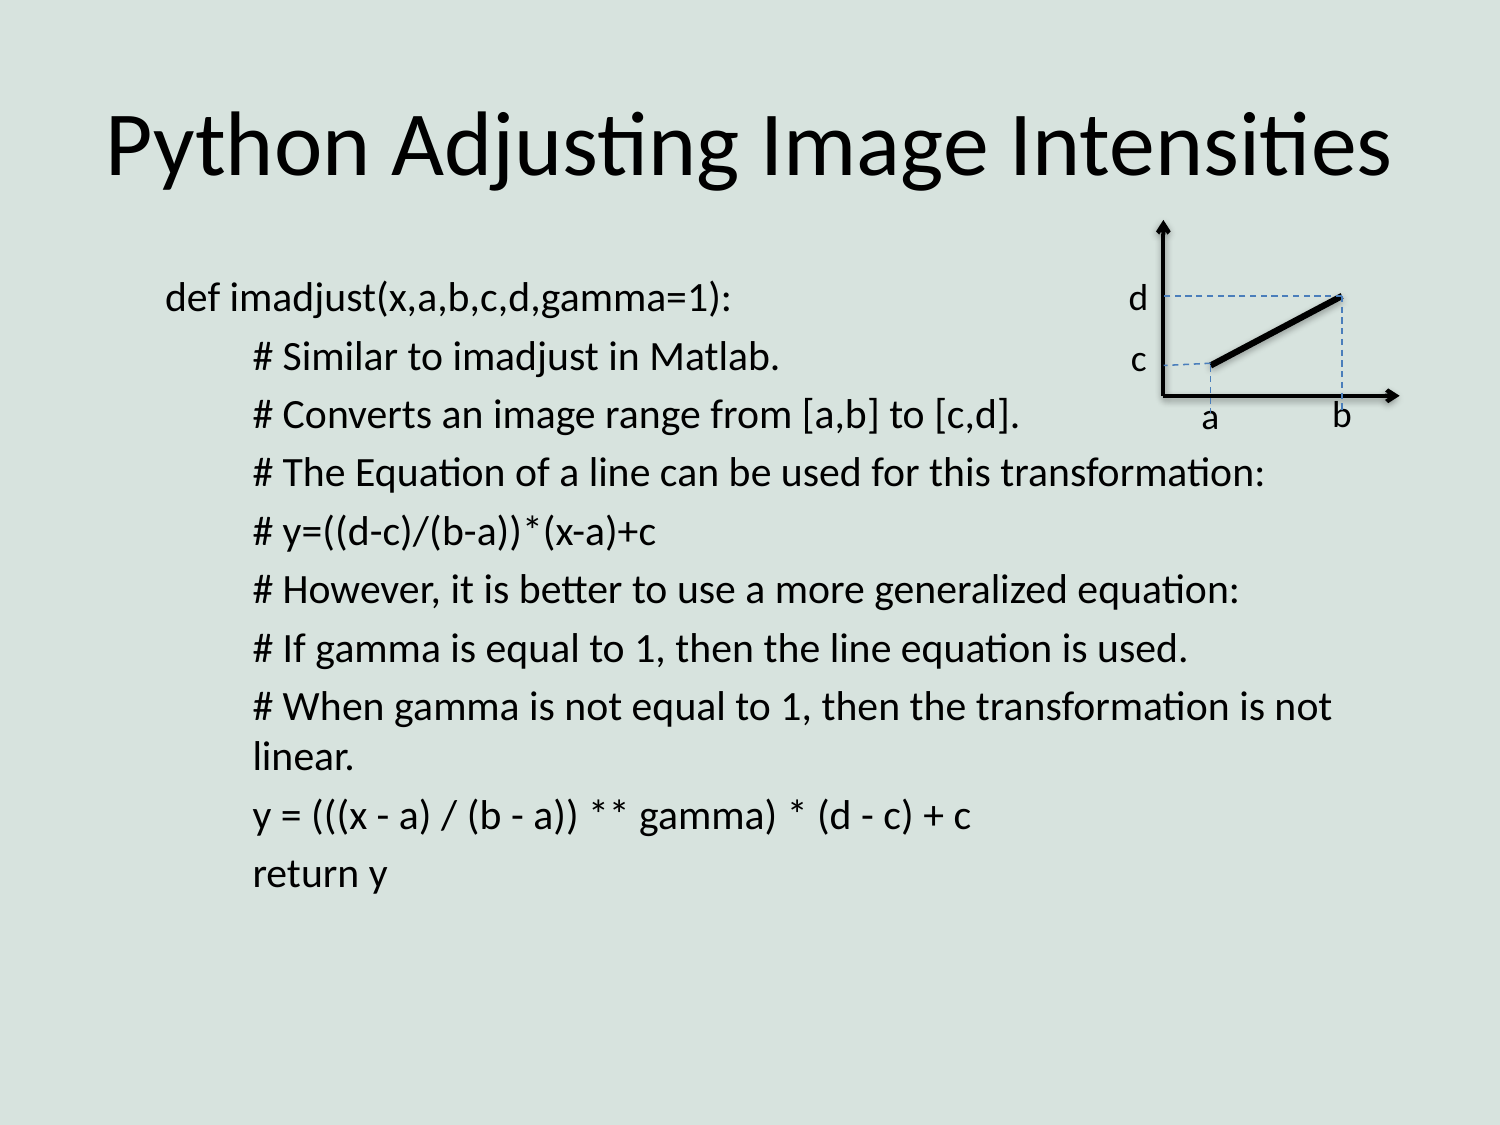

# Python Adjusting Image Intensities
def imadjust(x,a,b,c,d,gamma=1):
# Similar to imadjust in Matlab.
# Converts an image range from [a,b] to [c,d].
# The Equation of a line can be used for this transformation:
# y=((d-c)/(b-a))*(x-a)+c
# However, it is better to use a more generalized equation:
# If gamma is equal to 1, then the line equation is used.
# When gamma is not equal to 1, then the transformation is not linear.
y = (((x - a) / (b - a)) ** gamma) * (d - c) + c
return y

d
c
b
a